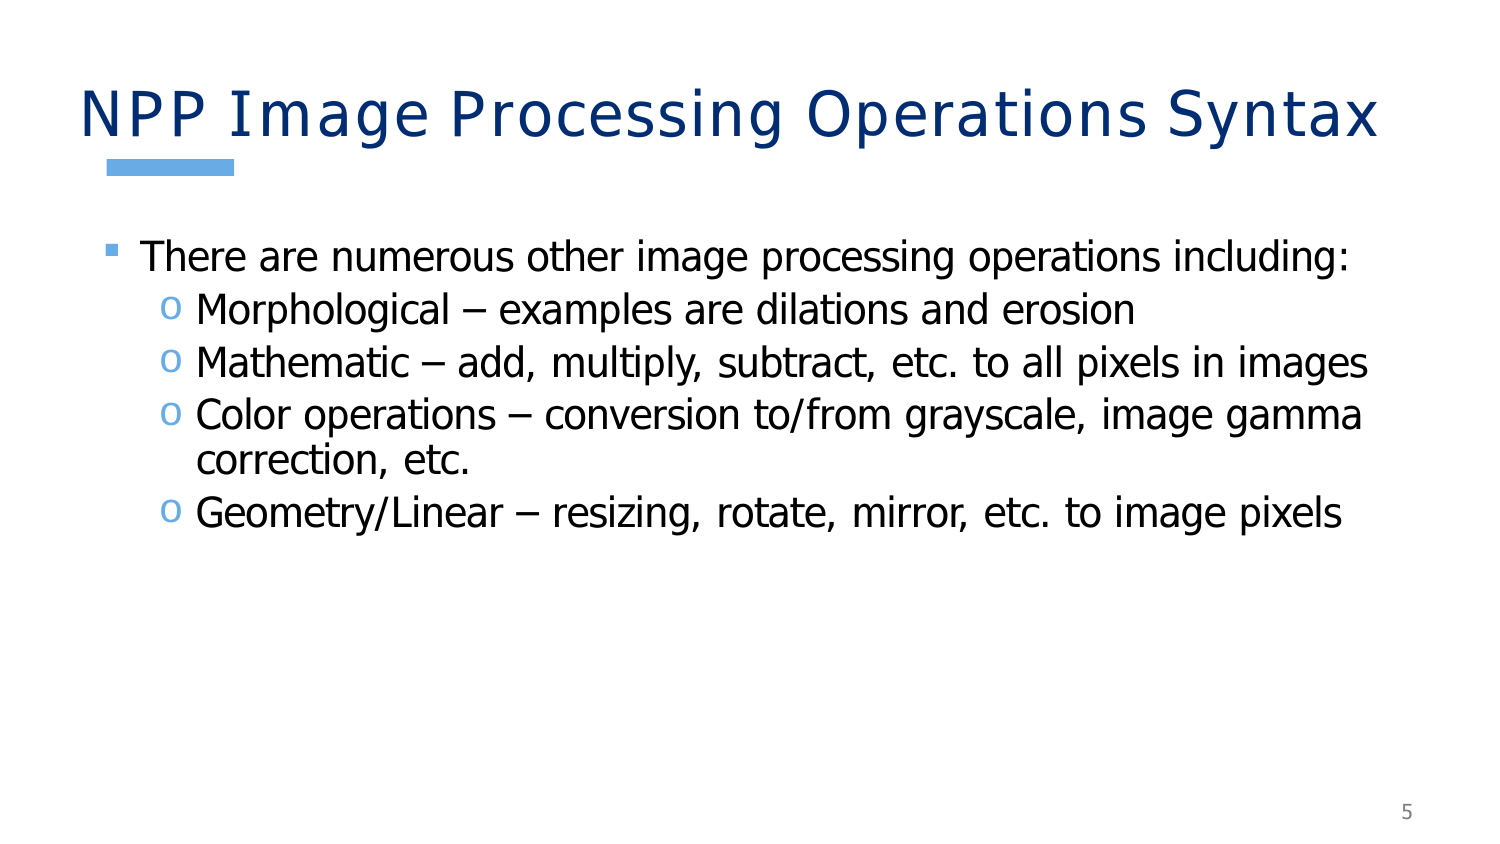

# NPP Image Processing Operations Syntax
There are numerous other image processing operations including:
Morphological – examples are dilations and erosion
Mathematic – add, multiply, subtract, etc. to all pixels in images
Color operations – conversion to/from grayscale, image gamma correction, etc.
Geometry/Linear – resizing, rotate, mirror, etc. to image pixels